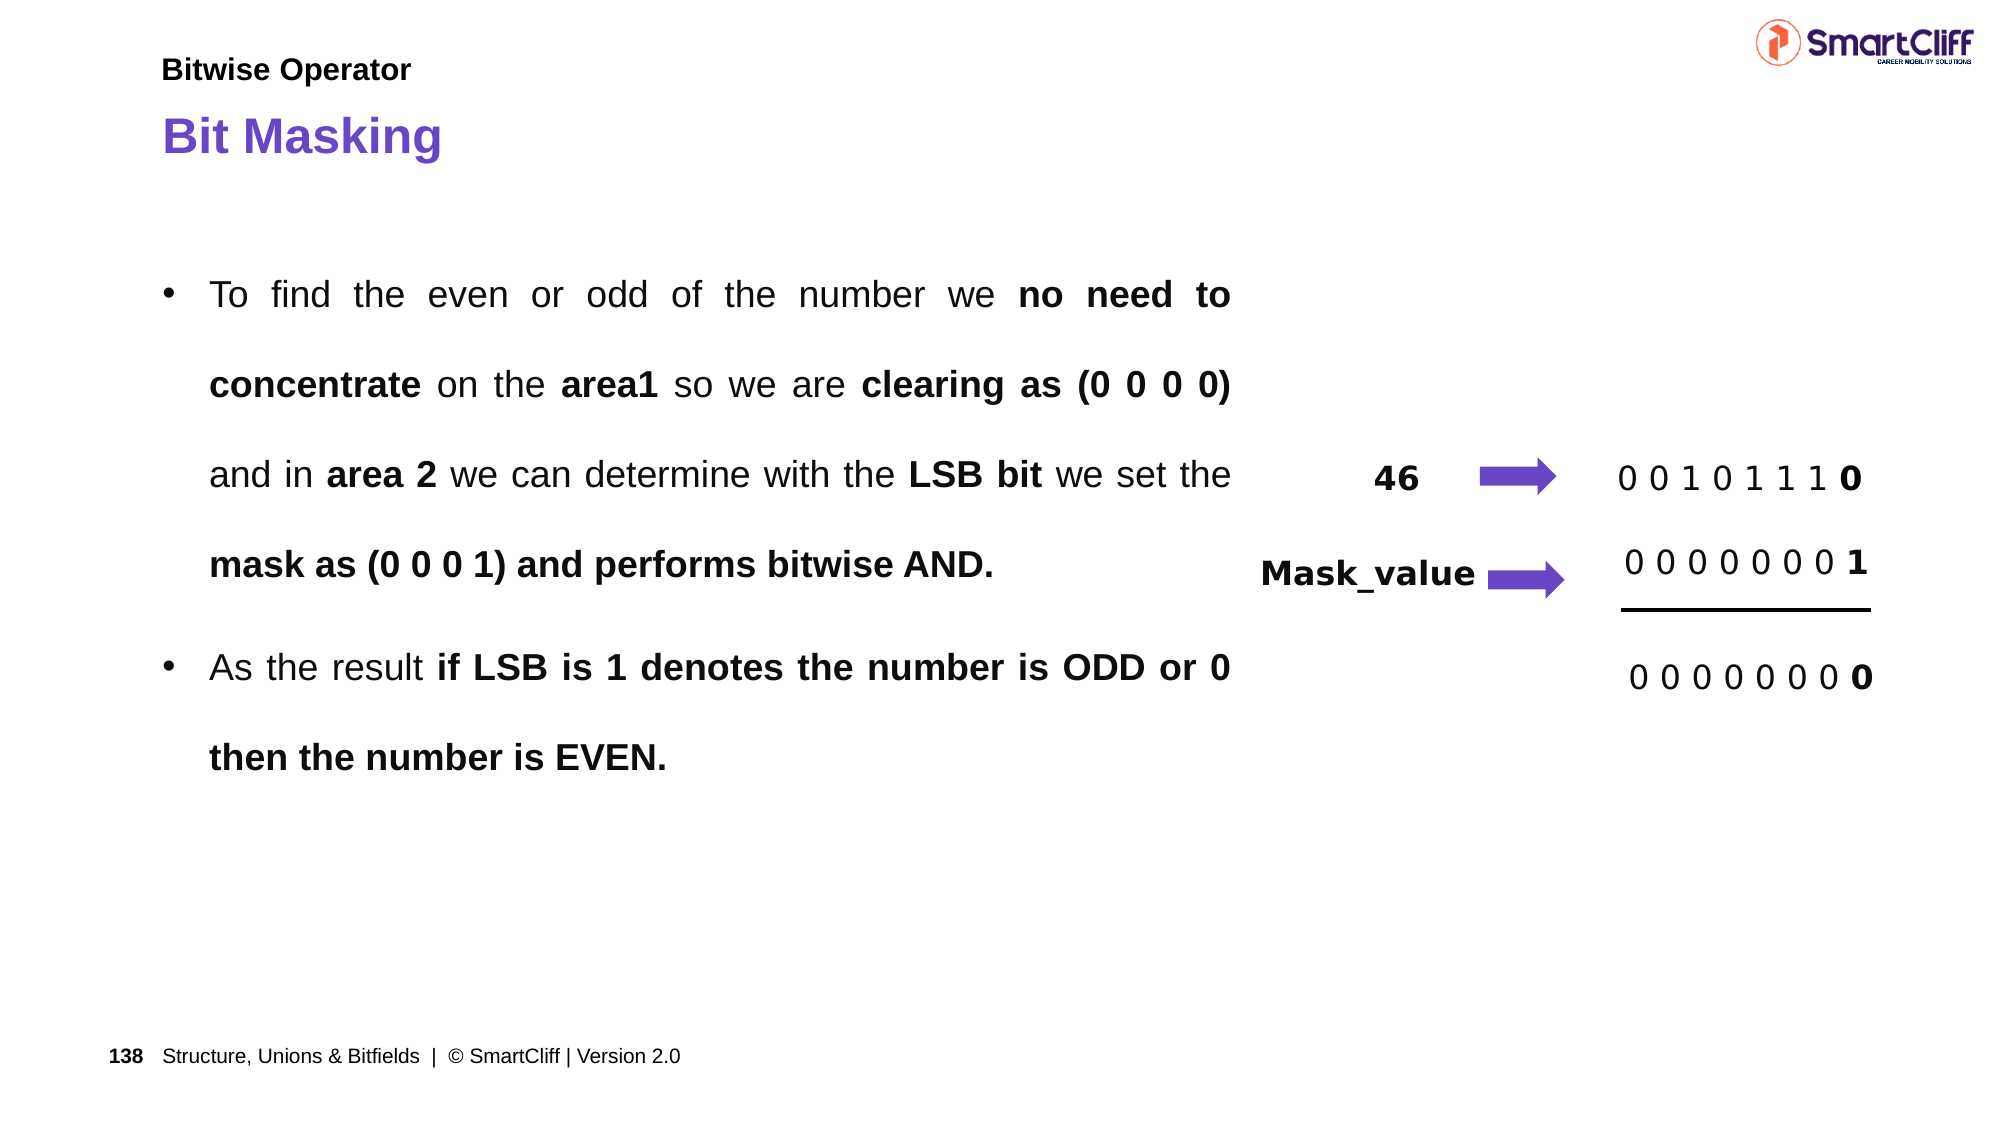

Bitwise Operator
# Bit Masking
To find the even or odd of the number we no need to concentrate on the area1 so we are clearing as (0 0 0 0) and in area 2 we can determine with the LSB bit we set the mask as (0 0 0 1) and performs bitwise AND.
As the result if LSB is 1 denotes the number is ODD or 0 then the number is EVEN.

46
0 0 1 0 1 1 1 0

0 0 0 0 0 0 0 1
Mask_value

0 0 0 0 0 0 0 0
Structure, Unions & Bitfields  |  © SmartCliff | Version 2.0
138